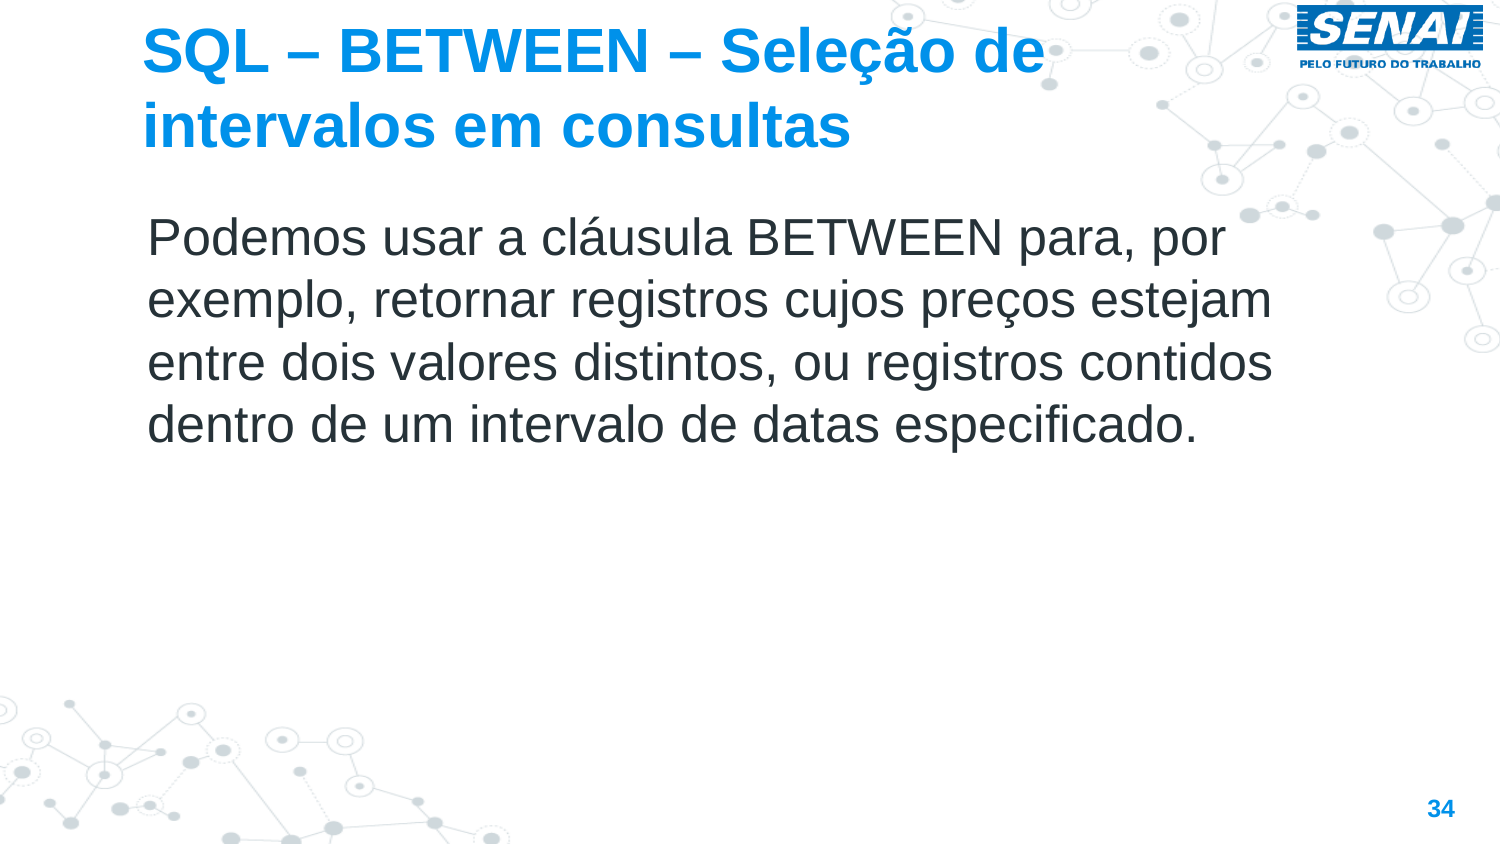

# SQL – BETWEEN – Seleção de intervalos em consultas
Podemos usar a cláusula BETWEEN para, por exemplo, retornar registros cujos preços estejam entre dois valores distintos, ou registros contidos dentro de um intervalo de datas especificado.
34